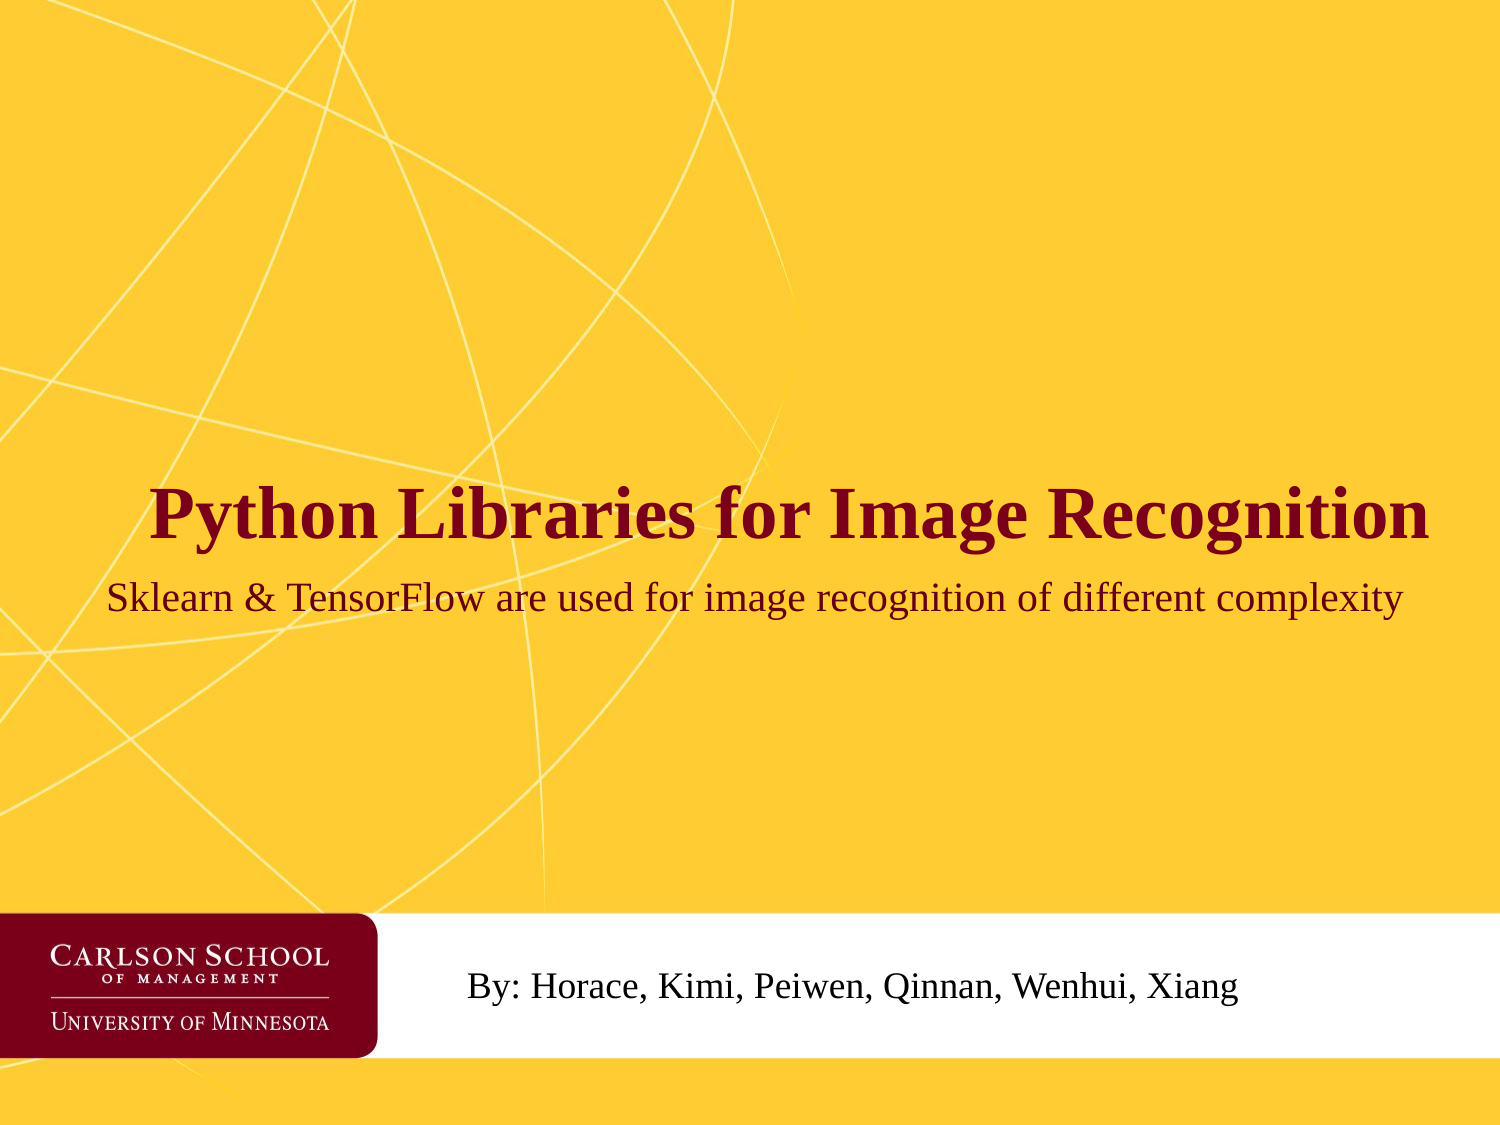

# Python Libraries for Image Recognition
Sklearn & TensorFlow are used for image recognition of different complexity
By: Horace, Kimi, Peiwen, Qinnan, Wenhui, Xiang